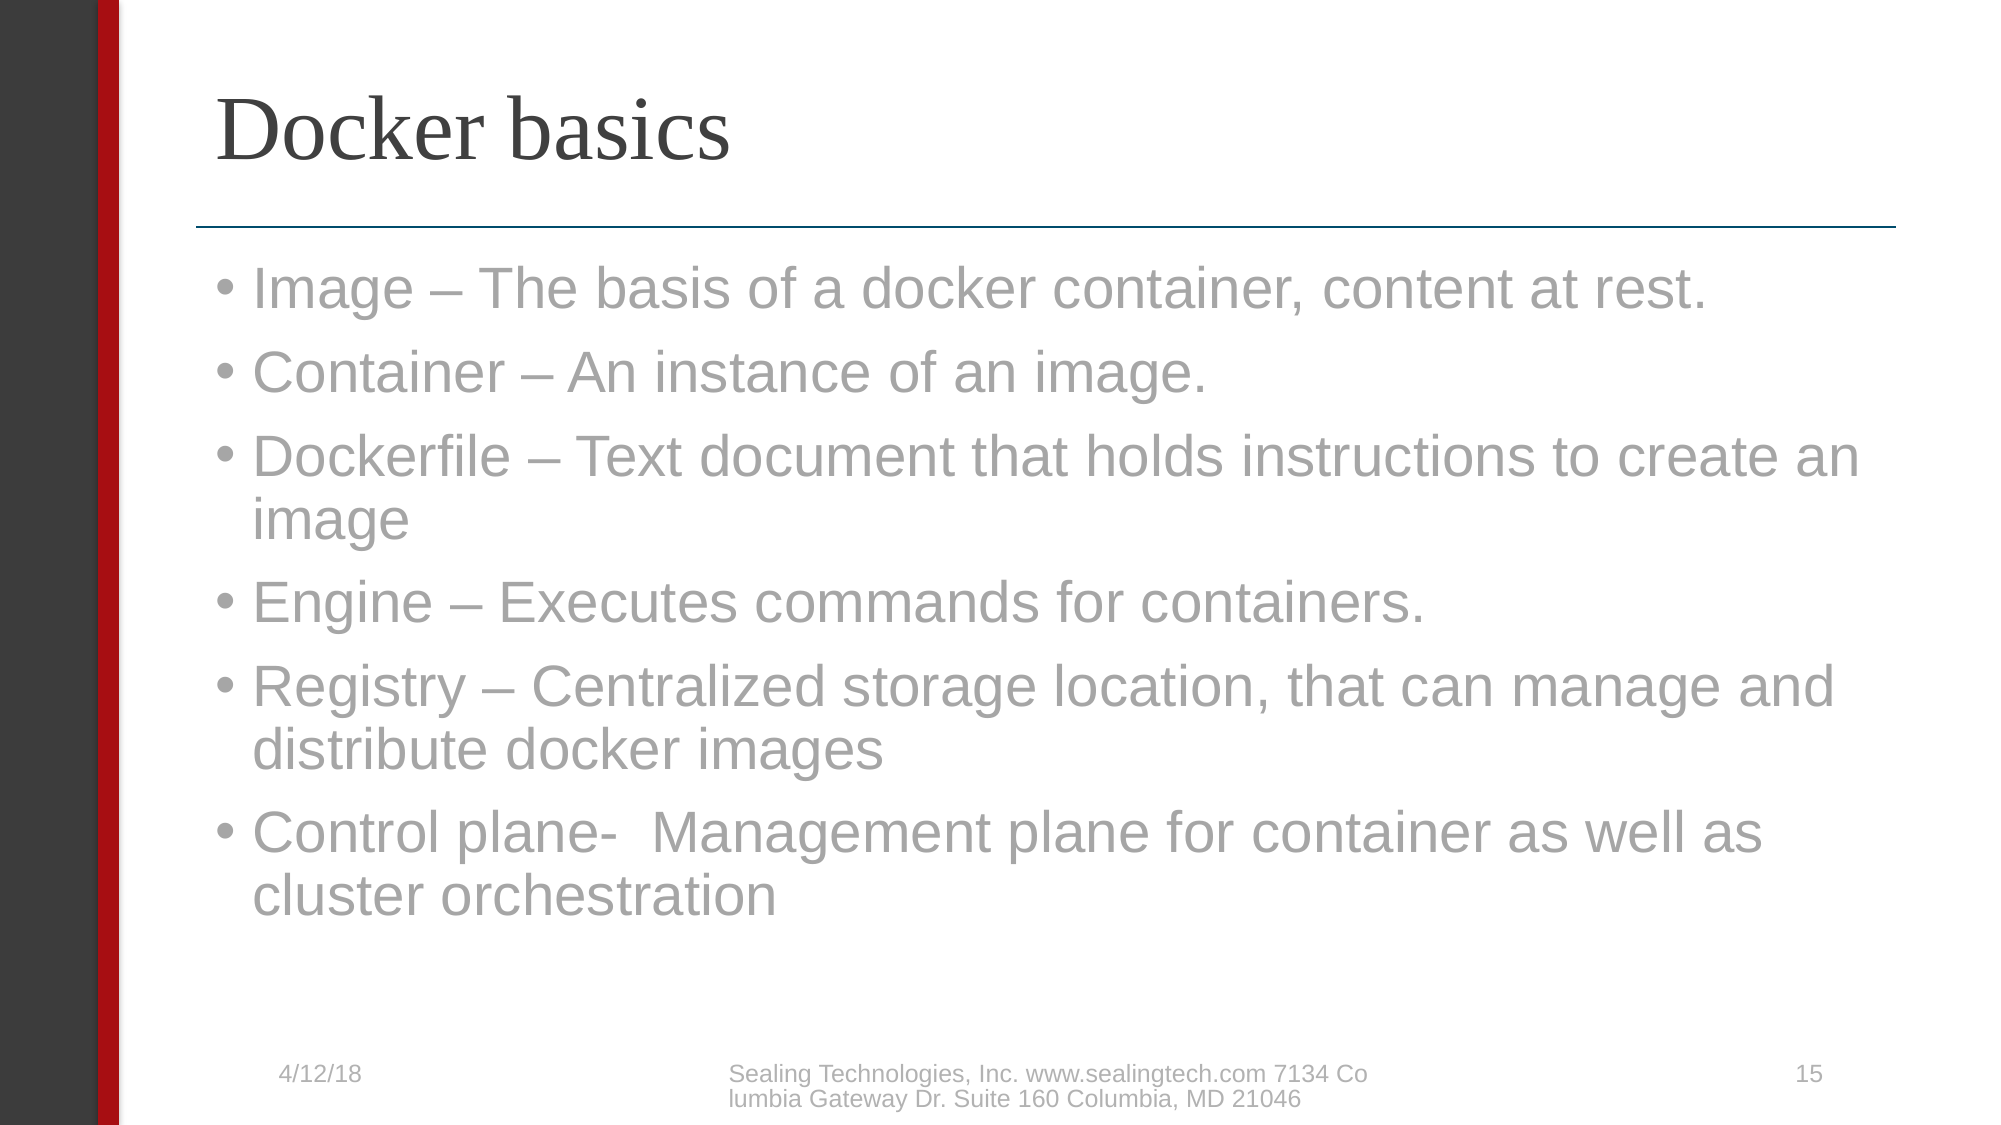

# Docker basics
Image – The basis of a docker container, content at rest.
Container – An instance of an image.
Dockerfile – Text document that holds instructions to create an image
Engine – Executes commands for containers.
Registry – Centralized storage location, that can manage and distribute docker images
Control plane-  Management plane for container as well as cluster orchestration

Sealing Technologies, Inc. www.sealingtech.com 7134 Columbia Gateway Dr. Suite 160 Columbia, MD 21046
4/12/18
15